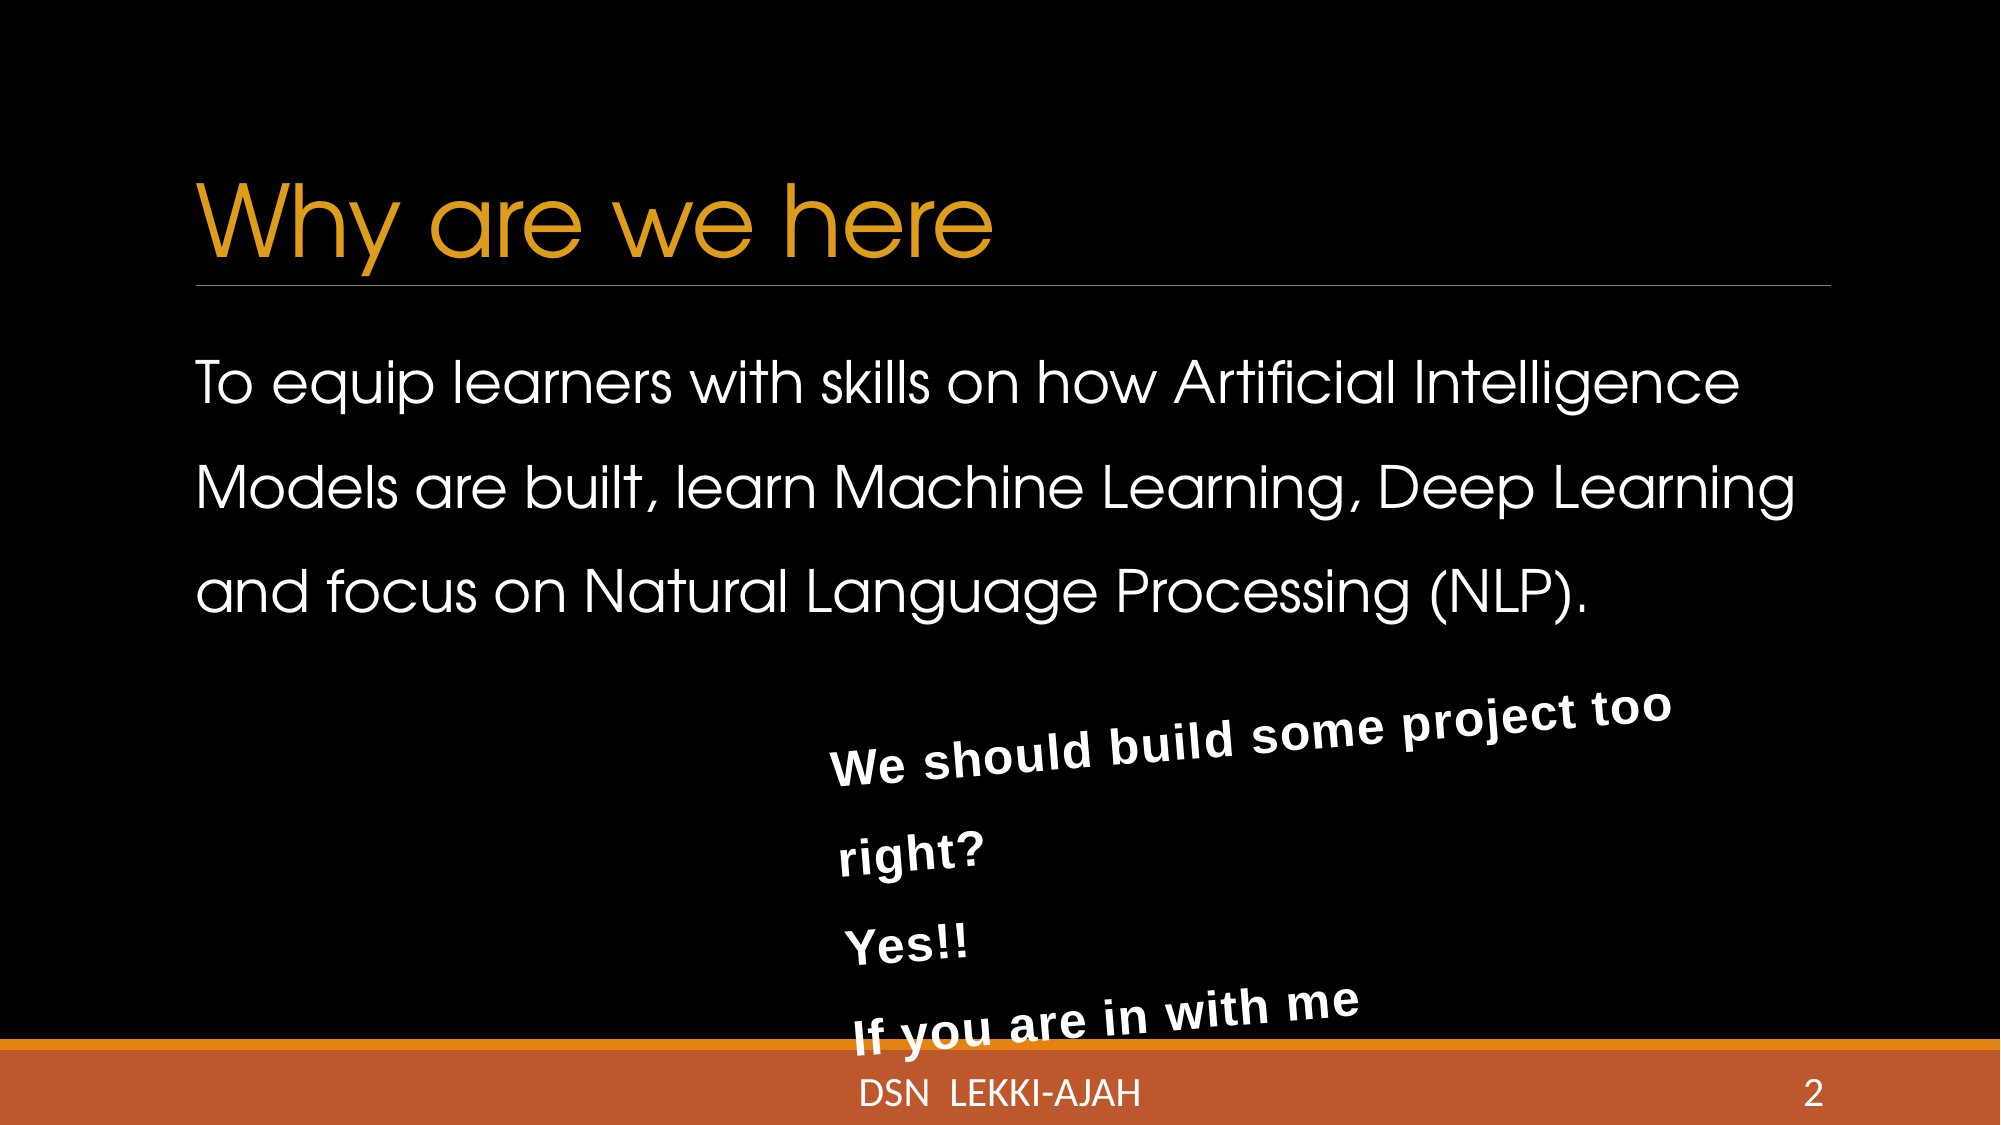

# Why are we here
To equip learners with skills on how Artificial Intelligence Models are built, learn Machine Learning, Deep Learning and focus on Natural Language Processing (NLP).
We should build some project too right?
Yes!!
If you are in with me
DSN  LEKKI-AJAH
2